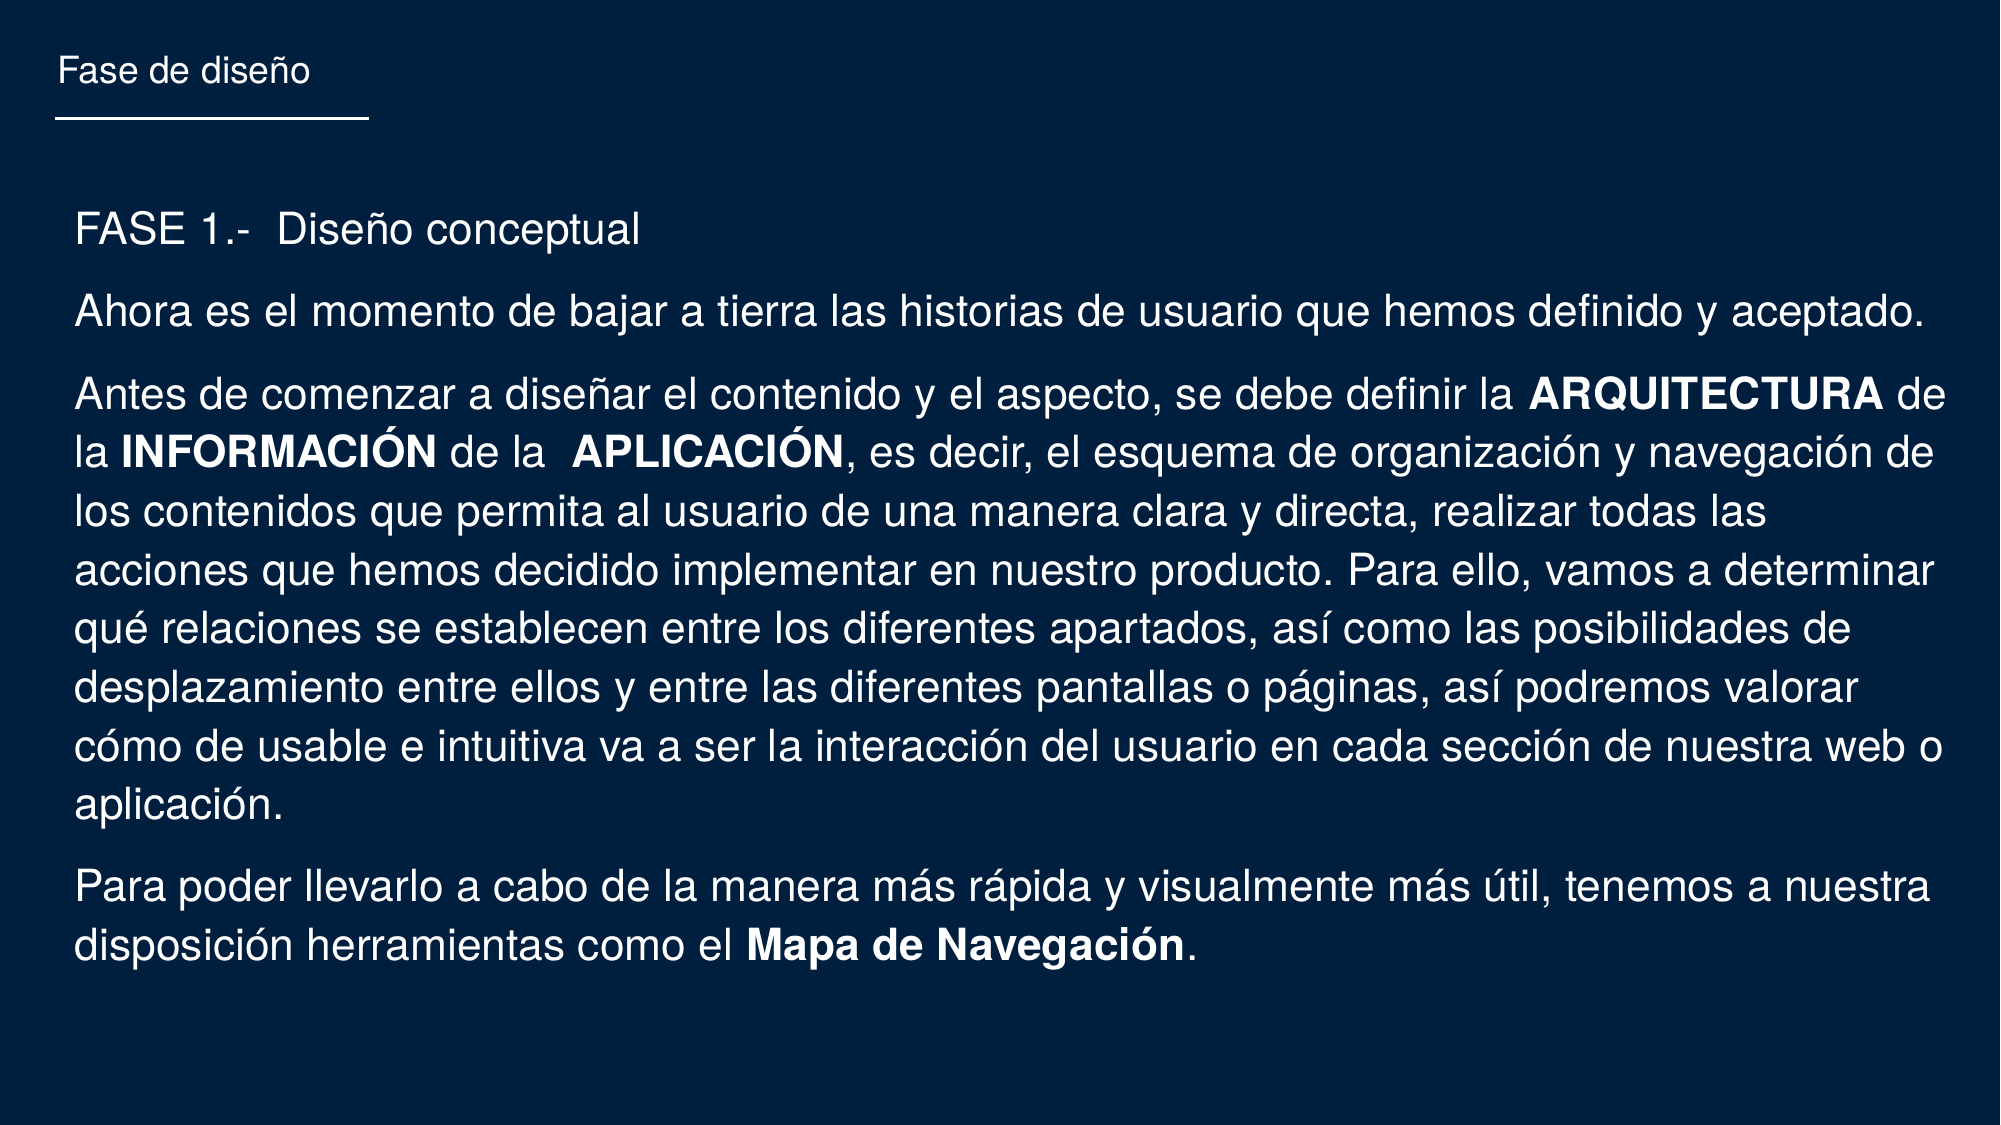

Fase de diseño
FASE 1.-  Diseño conceptual
Ahora es el momento de bajar a tierra las historias de usuario que hemos definido y aceptado.
Antes de comenzar a diseñar el contenido y el aspecto, se debe definir la ARQUITECTURA de la INFORMACIÓN de la  APLICACIÓN, es decir, el esquema de organización y navegación de los contenidos que permita al usuario de una manera clara y directa, realizar todas las acciones que hemos decidido implementar en nuestro producto. Para ello, vamos a determinar qué relaciones se establecen entre los diferentes apartados, así como las posibilidades de desplazamiento entre ellos y entre las diferentes pantallas o páginas, así podremos valorar cómo de usable e intuitiva va a ser la interacción del usuario en cada sección de nuestra web o aplicación.
Para poder llevarlo a cabo de la manera más rápida y visualmente más útil, tenemos a nuestra disposición herramientas como el Mapa de Navegación.